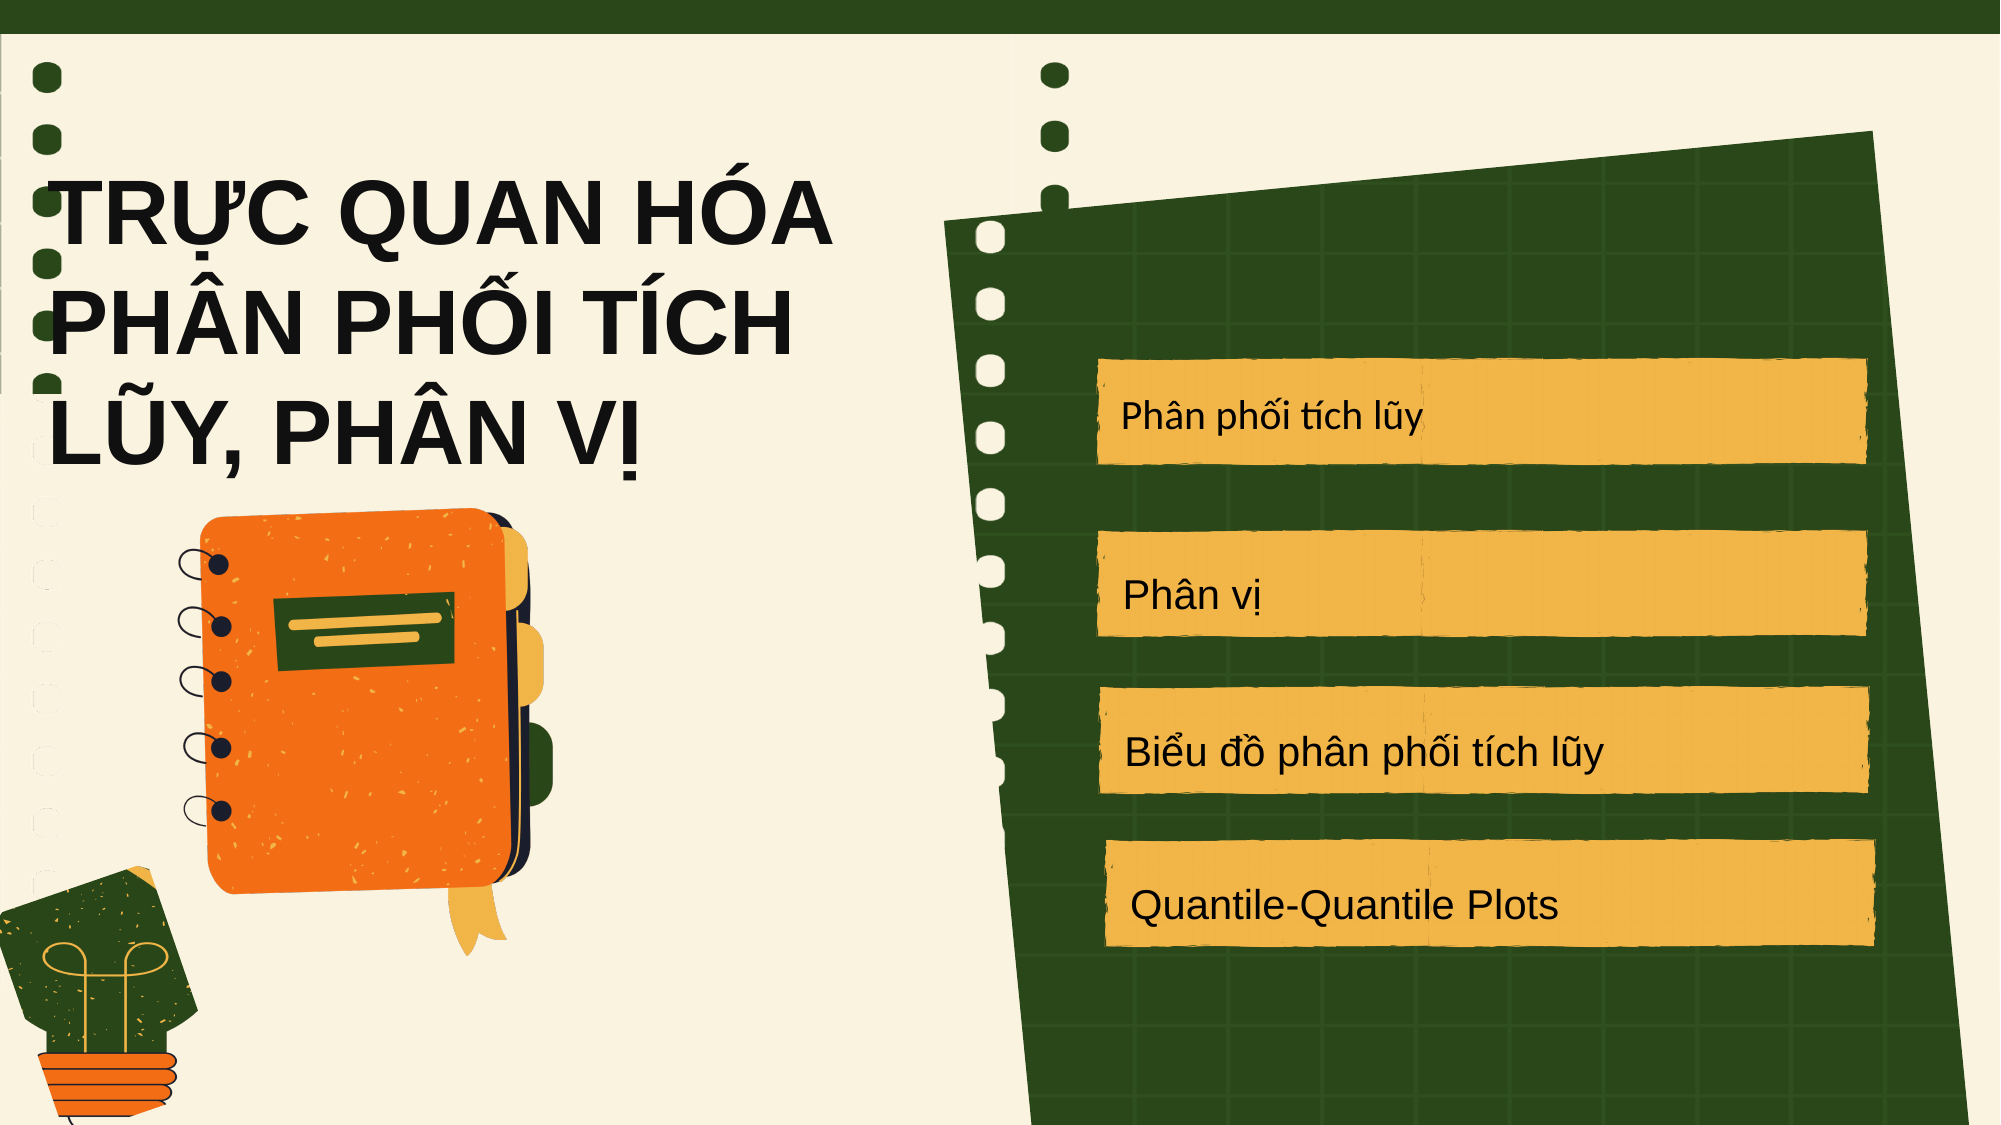

TRỰC QUAN HÓA PHÂN PHỐI TÍCH LŨY, PHÂN VỊ

Phân phối tích lũy

Phân vị

Biểu đồ phân phối tích lũy

Quantile-Quantile Plots